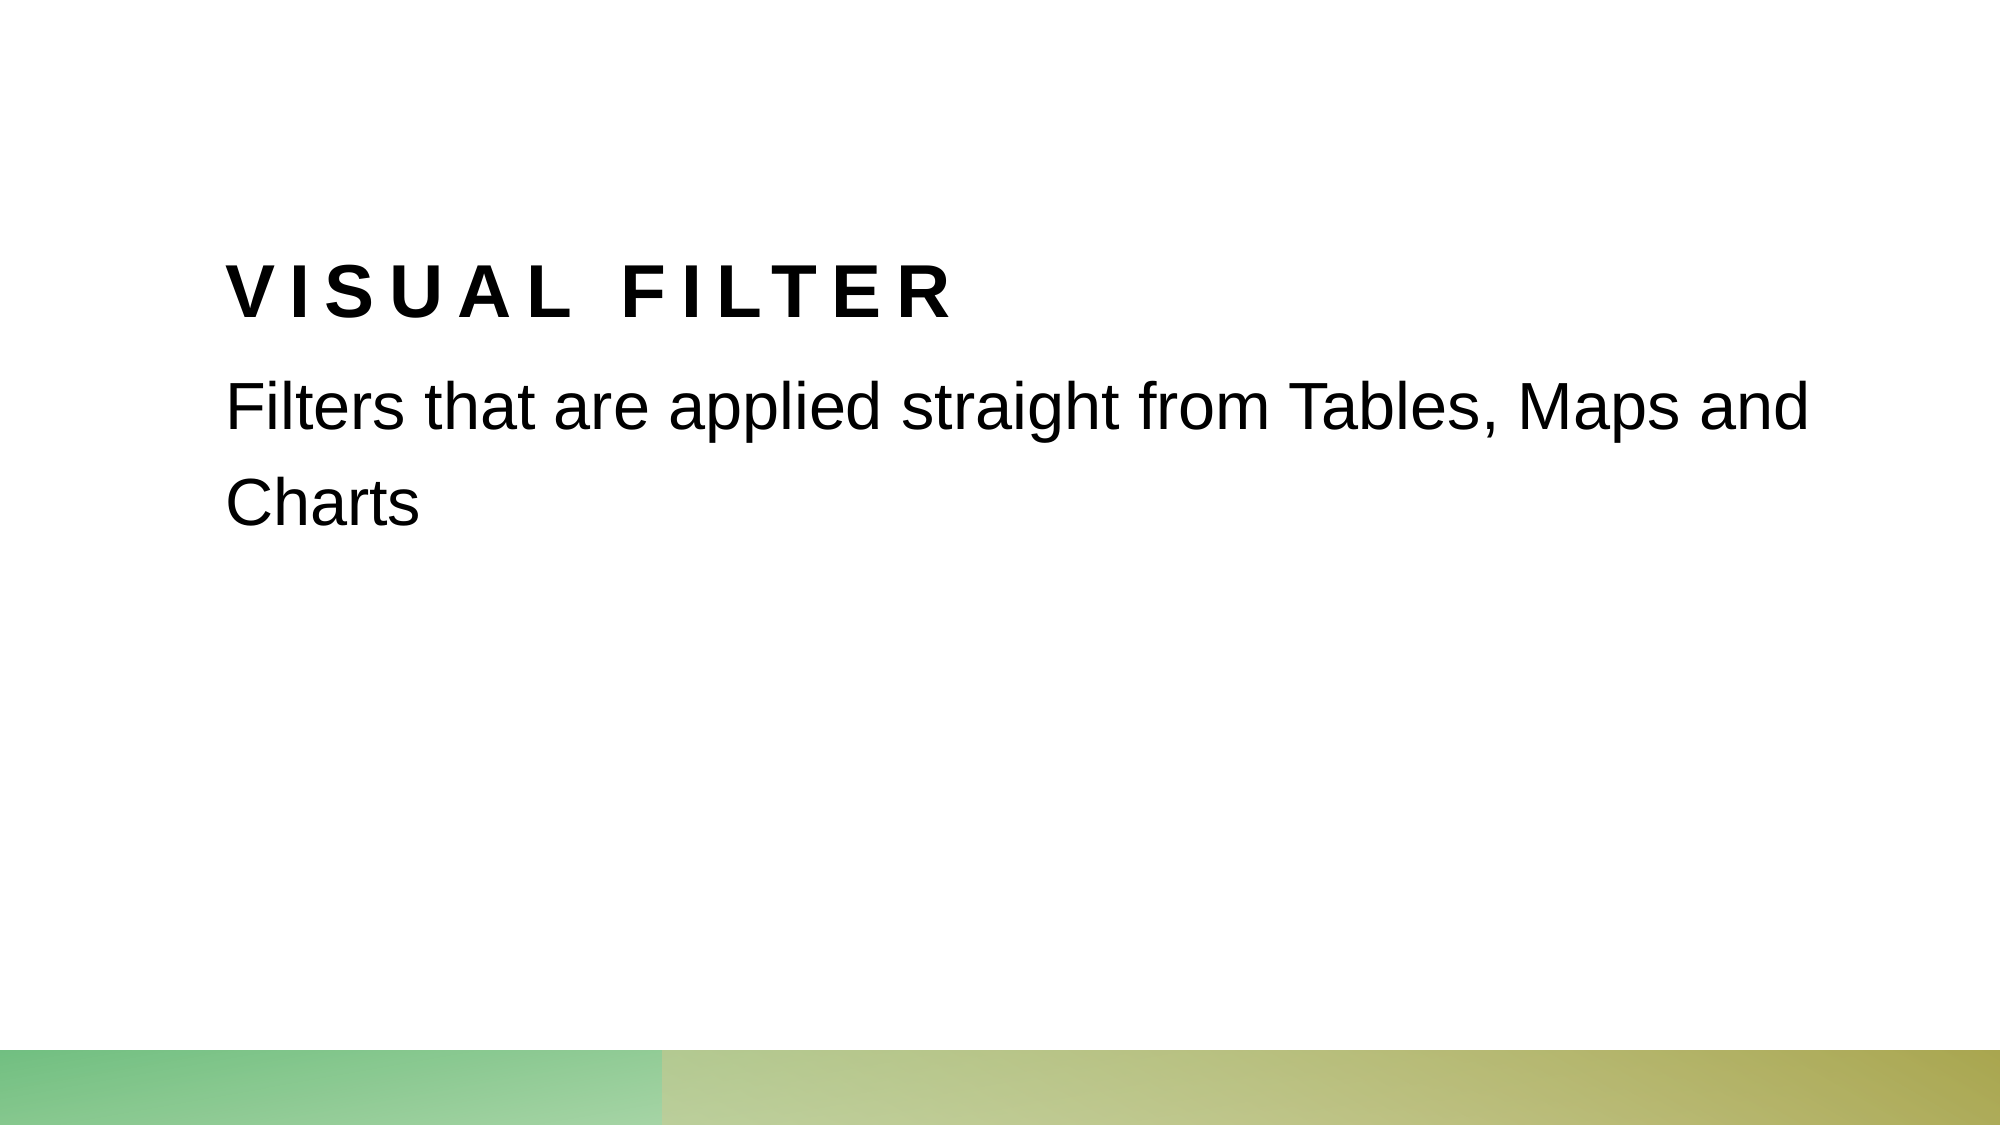

# Visual filter
Filters that are applied straight from Tables, Maps and Charts